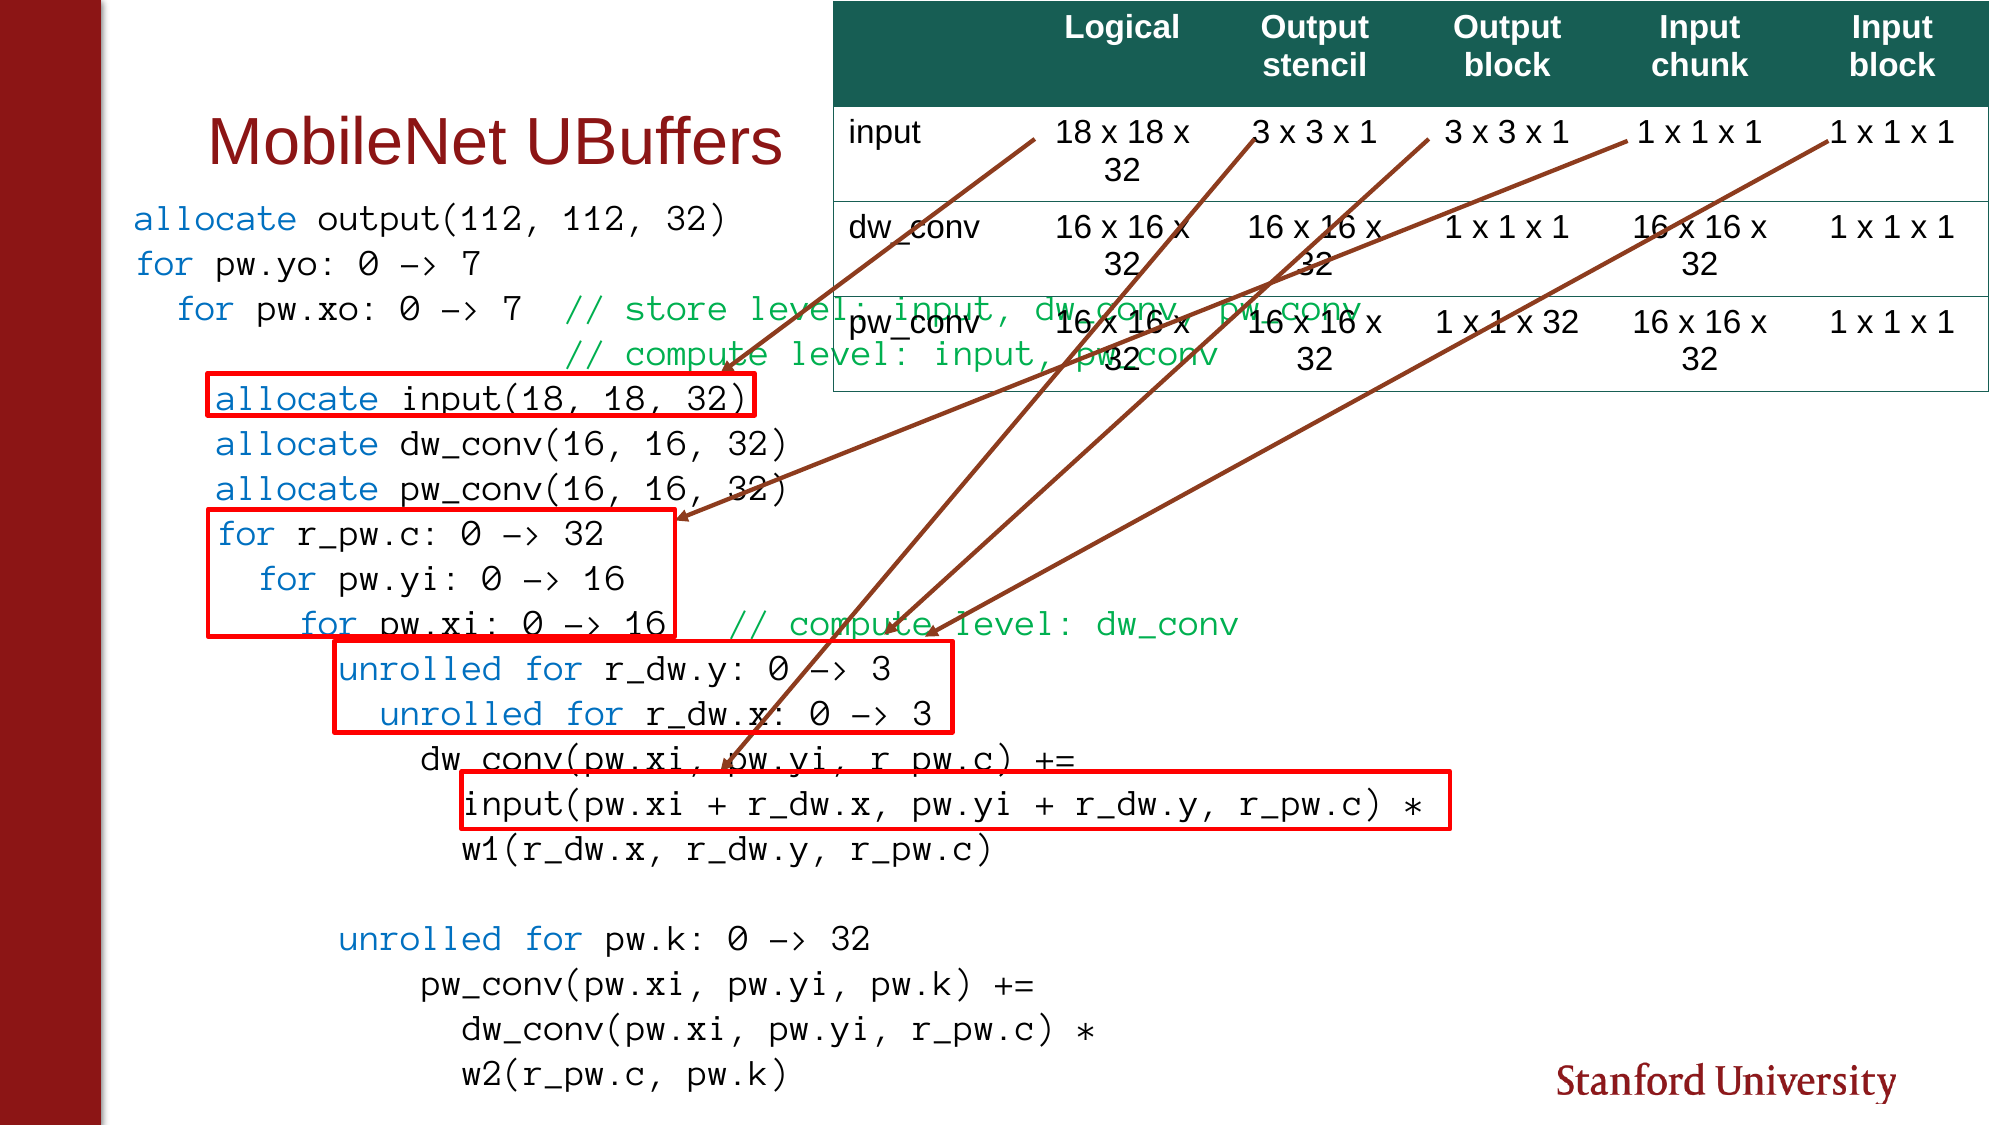

|  | Logical | Output stencil | Output block | Input chunk | Input block |
| --- | --- | --- | --- | --- | --- |
| input | 18 x 18 x 32 | 3 x 3 x 1 | 3 x 3 x 1 | 1 x 1 x 1 | 1 x 1 x 1 |
| dw\_conv | 16 x 16 x 32 | 16 x 16 x 32 | 1 x 1 x 1 | 16 x 16 x 32 | 1 x 1 x 1 |
| pw\_conv | 16 x 16 x 32 | 16 x 16 x 32 | 1 x 1 x 32 | 16 x 16 x 32 | 1 x 1 x 1 |
# MobileNet UBuffers
allocate output(112, 112, 32)
for pw.yo: 0 -> 7
  for pw.xo: 0 -> 7  // store level: input, dw_conv, pw_conv
                     // compute level: input, pw_conv
    allocate input(18, 18, 32)
    allocate dw_conv(16, 16, 32)
    allocate pw_conv(16, 16, 32)
    for r_pw.c: 0 -> 32
      for pw.yi: 0 -> 16
        for pw.xi: 0 -> 16   // compute level: dw_conv
          unrolled for r_dw.y: 0 -> 3
            unrolled for r_dw.x: 0 -> 3
              dw_conv(pw.xi, pw.yi, r_pw.c) +=
                input(pw.xi + r_dw.x, pw.yi + r_dw.y, r_pw.c) *
                w1(r_dw.x, r_dw.y, r_pw.c)

          unrolled for pw.k: 0 -> 32
              pw_conv(pw.xi, pw.yi, pw.k) +=
                dw_conv(pw.xi, pw.yi, r_pw.c) *
                w2(r_pw.c, pw.k)